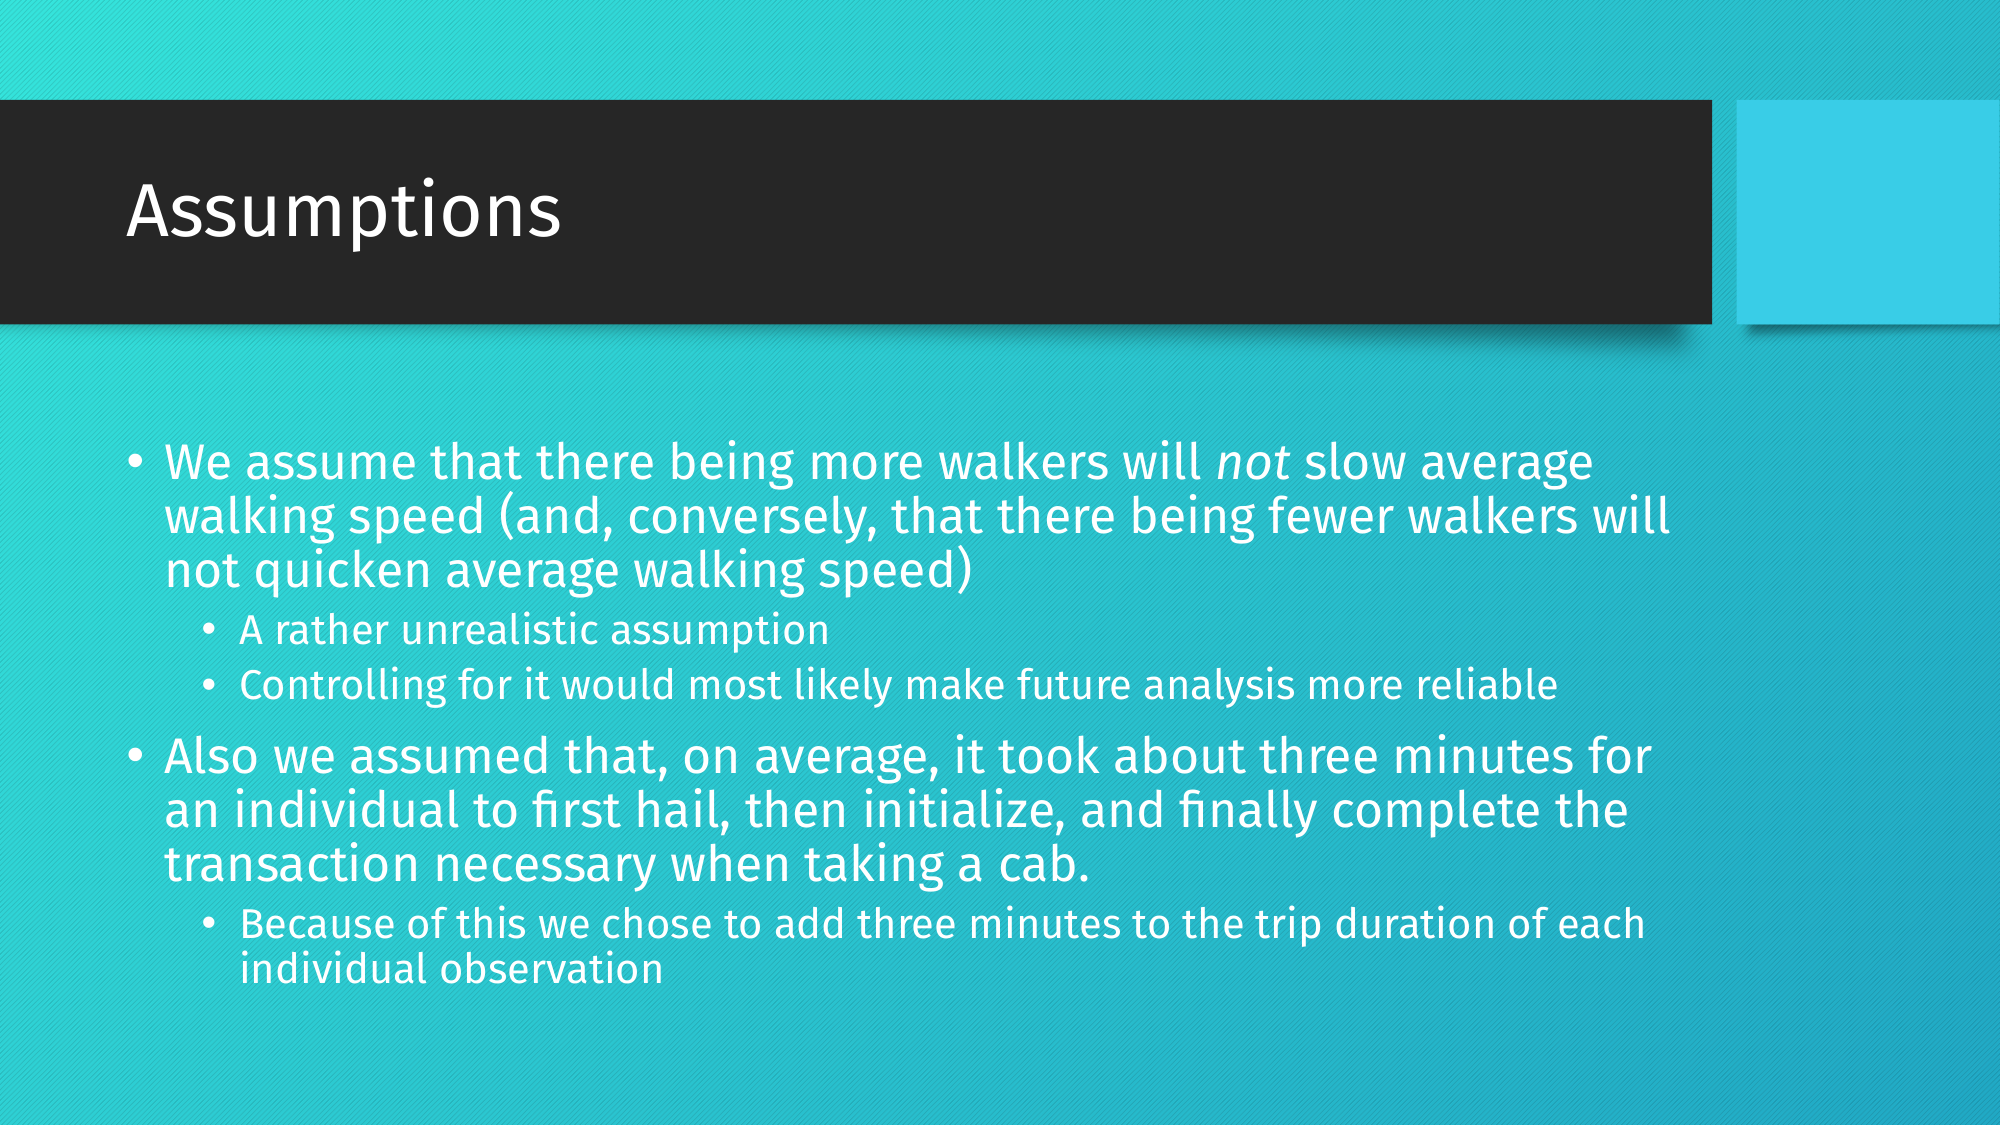

# Assumptions
We assume that there being more walkers will not slow average walking speed (and, conversely, that there being fewer walkers will not quicken average walking speed)
A rather unrealistic assumption
Controlling for it would most likely make future analysis more reliable
Also we assumed that, on average, it took about three minutes for an individual to first hail, then initialize, and finally complete the transaction necessary when taking a cab.
Because of this we chose to add three minutes to the trip duration of each individual observation